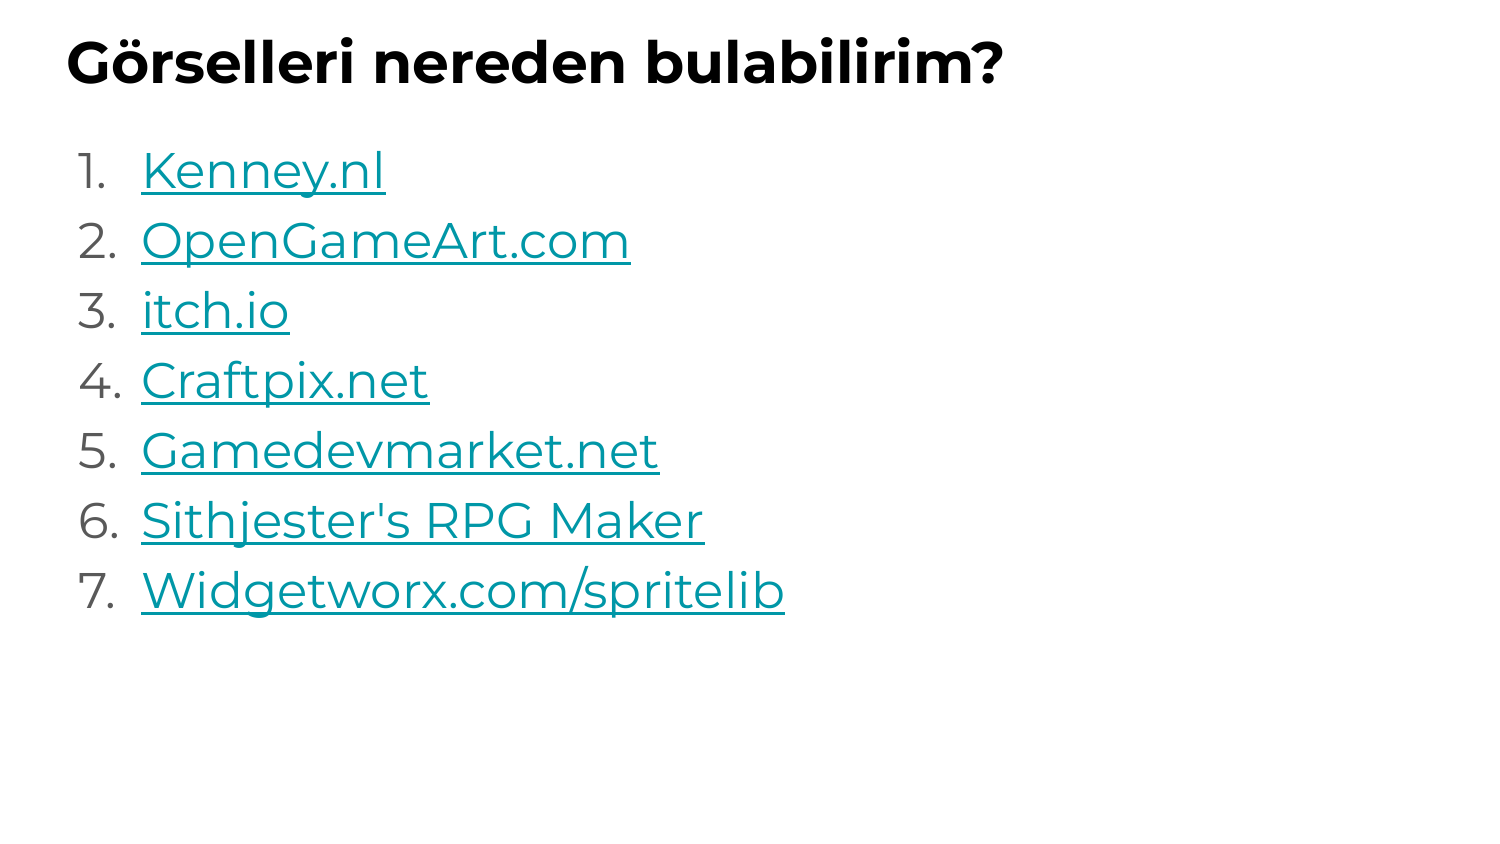

# Görselleri nereden bulabilirim?

Kenney.nl
OpenGameArt.com
itch.io
Craftpix.net
Gamedevmarket.net
Sithjester's RPG Maker
Widgetworx.com/spritelib